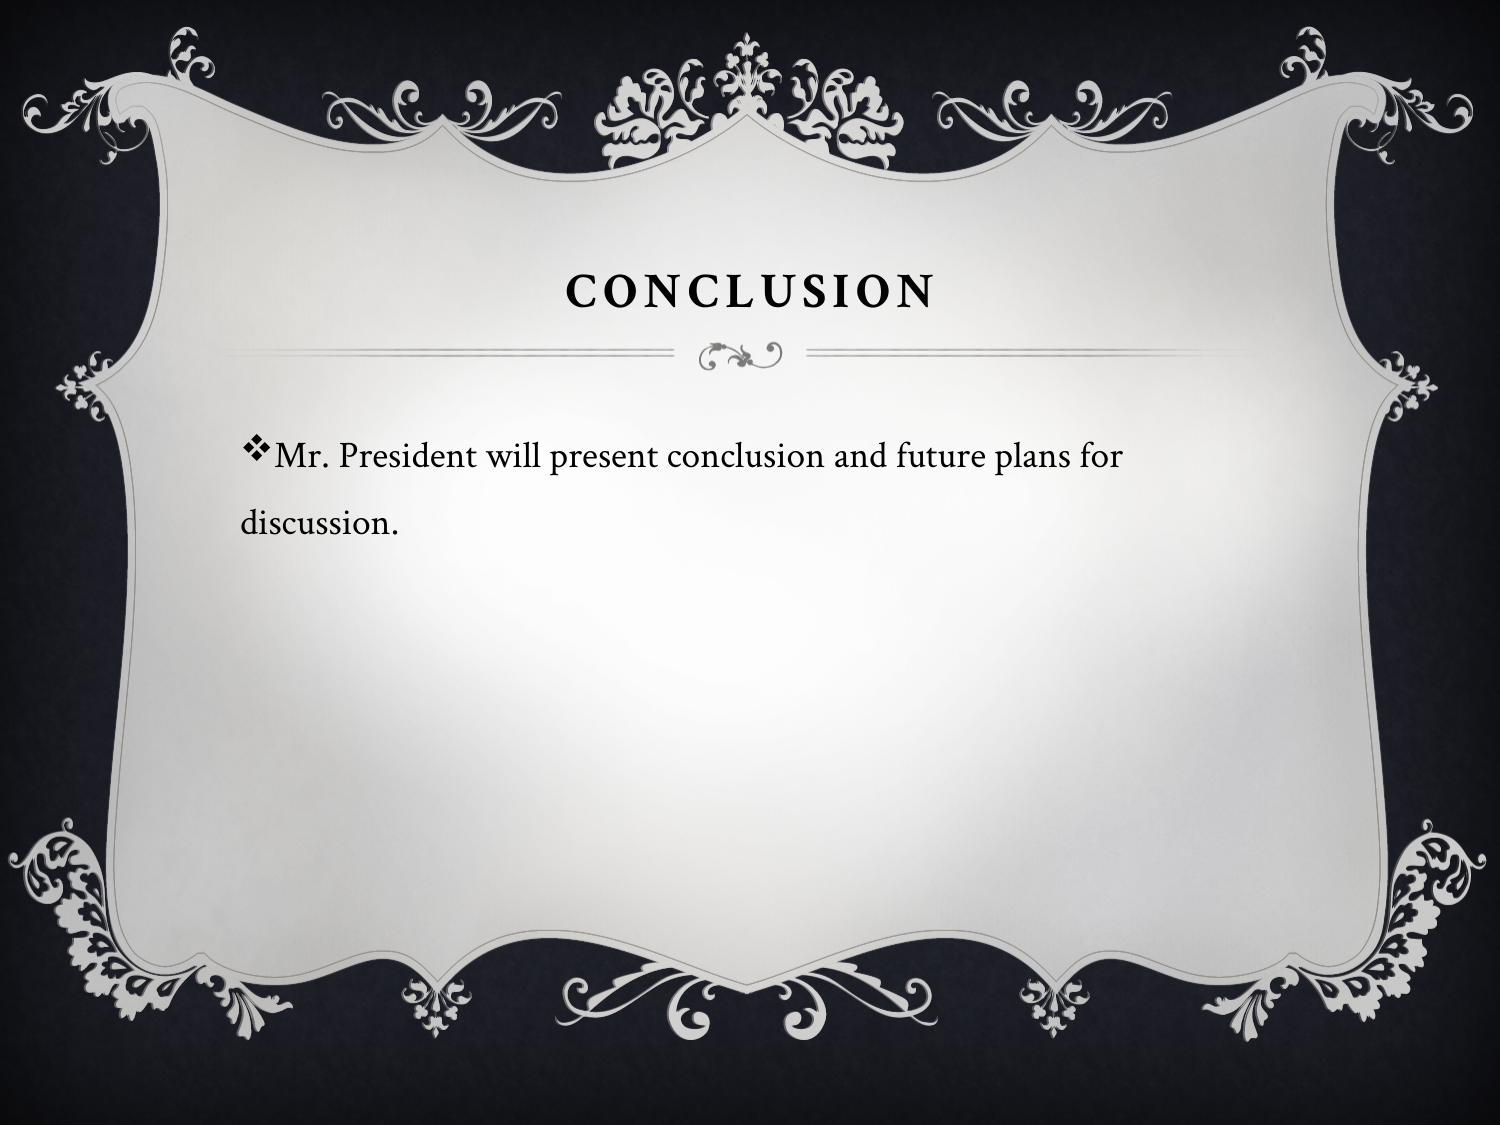

# conclusion
Mr. President will present conclusion and future plans for discussion.